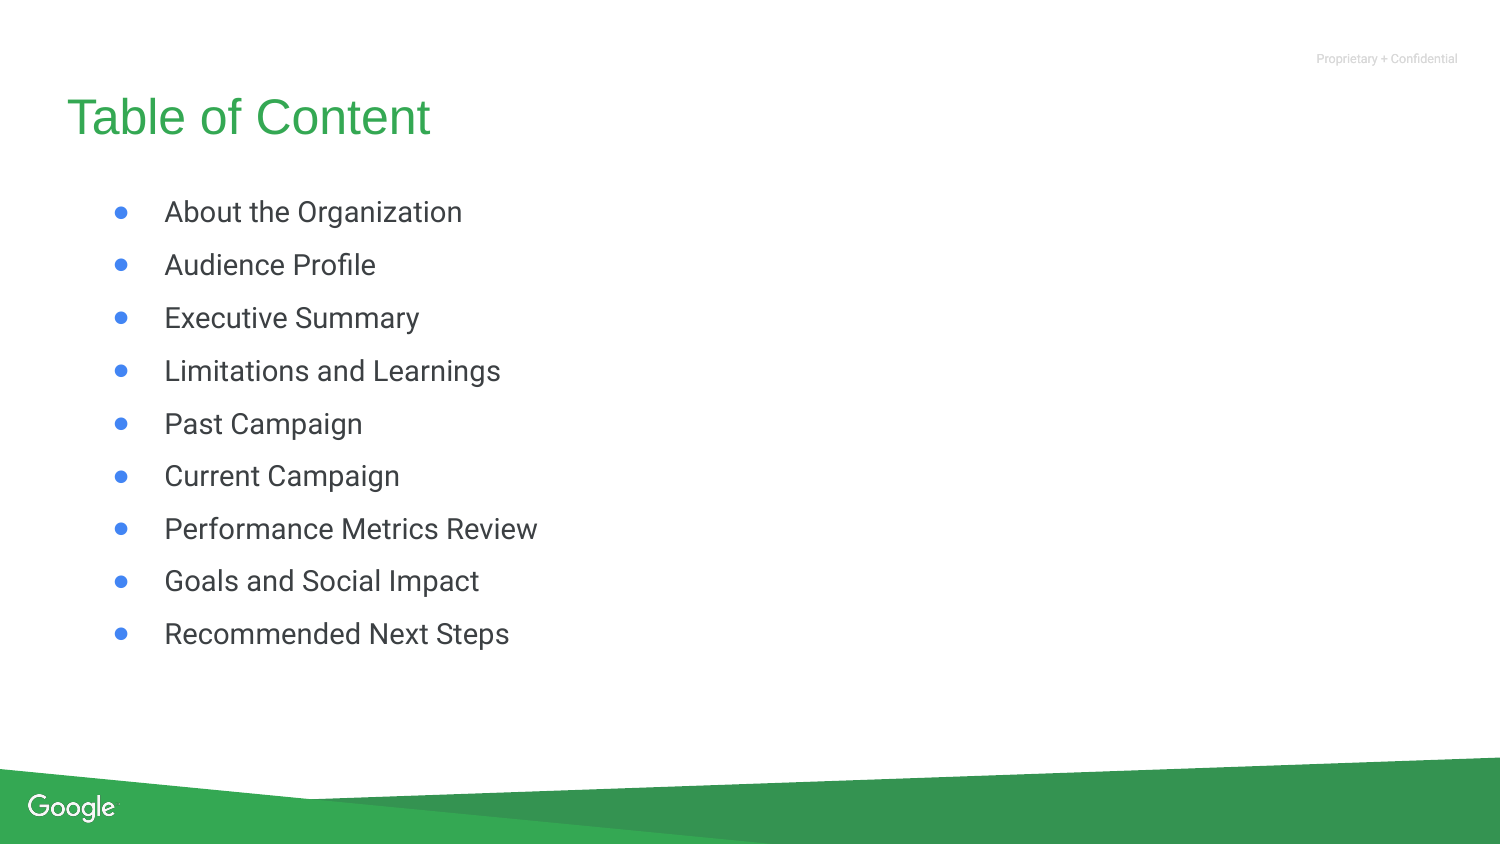

Table of Content
About the Organization
Audience Profile
Executive Summary
Limitations and Learnings
Past Campaign
Current Campaign
Performance Metrics Review
Goals and Social Impact
Recommended Next Steps